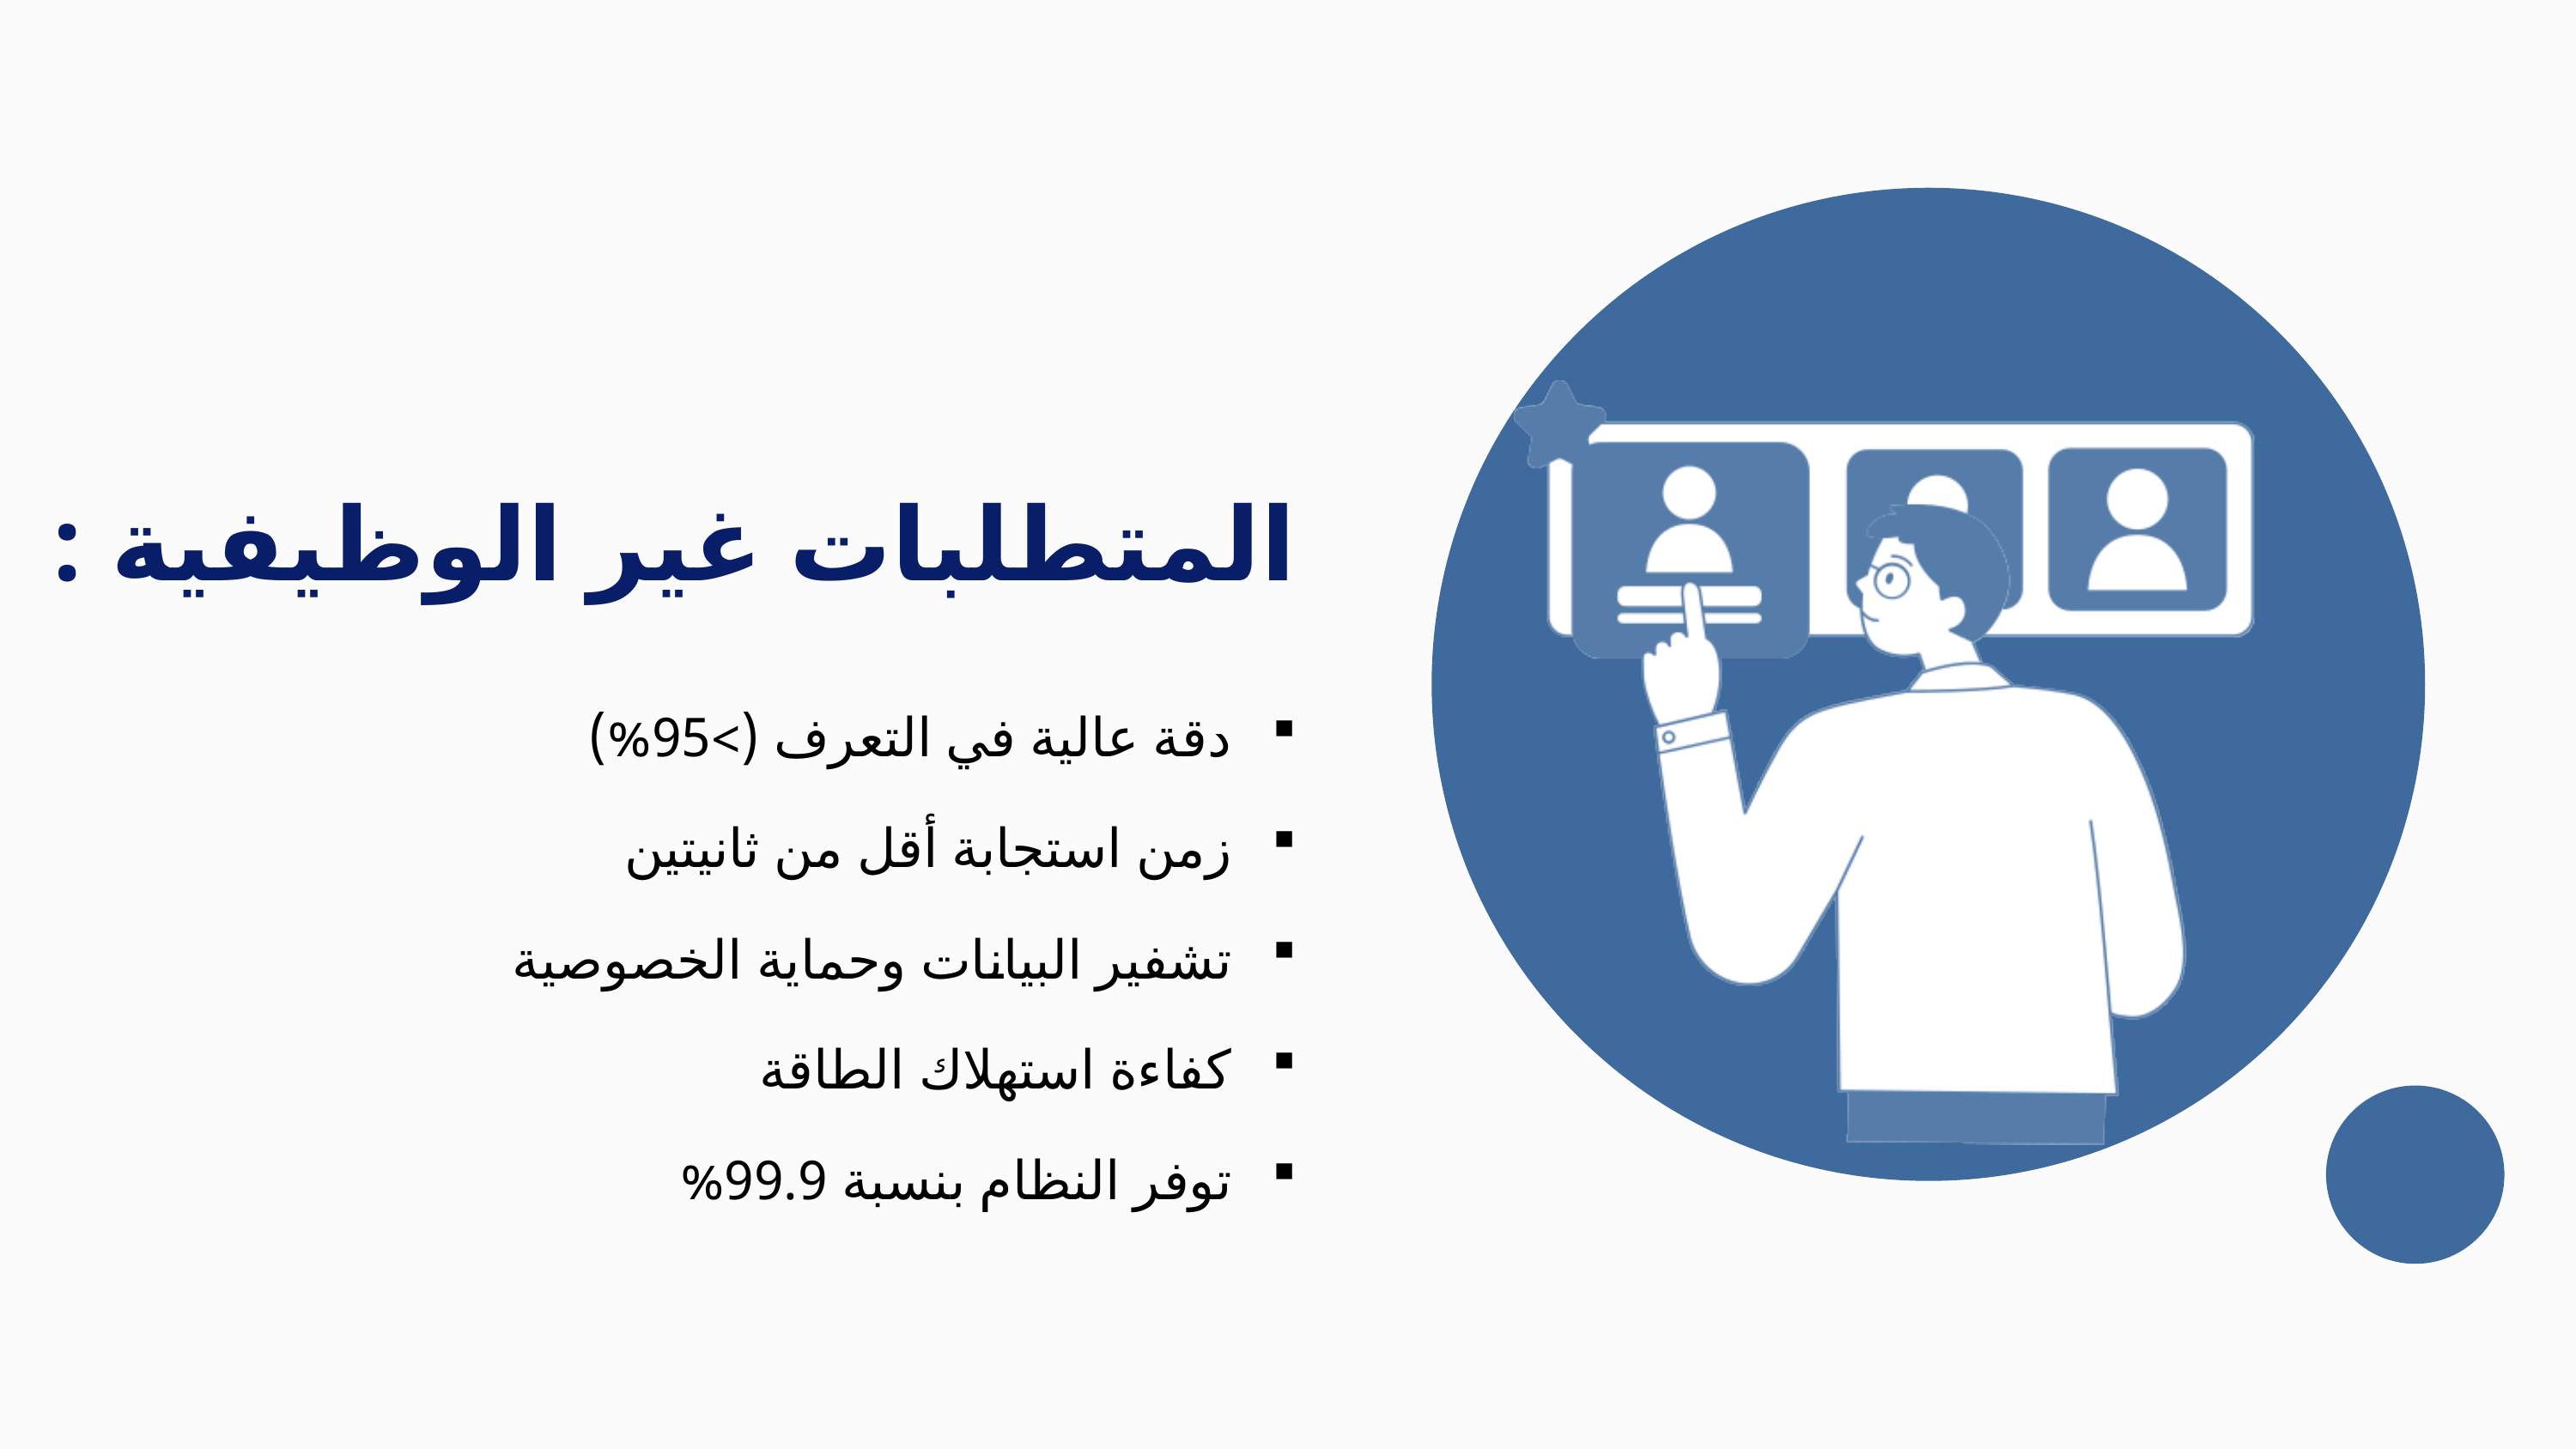

المتطلبات غير الوظيفية :

دقة عالية في التعرف (>95%)
زمن استجابة أقل من ثانيتين
تشفير البيانات وحماية الخصوصية
كفاءة استهلاك الطاقة
توفر النظام بنسبة 99.9%